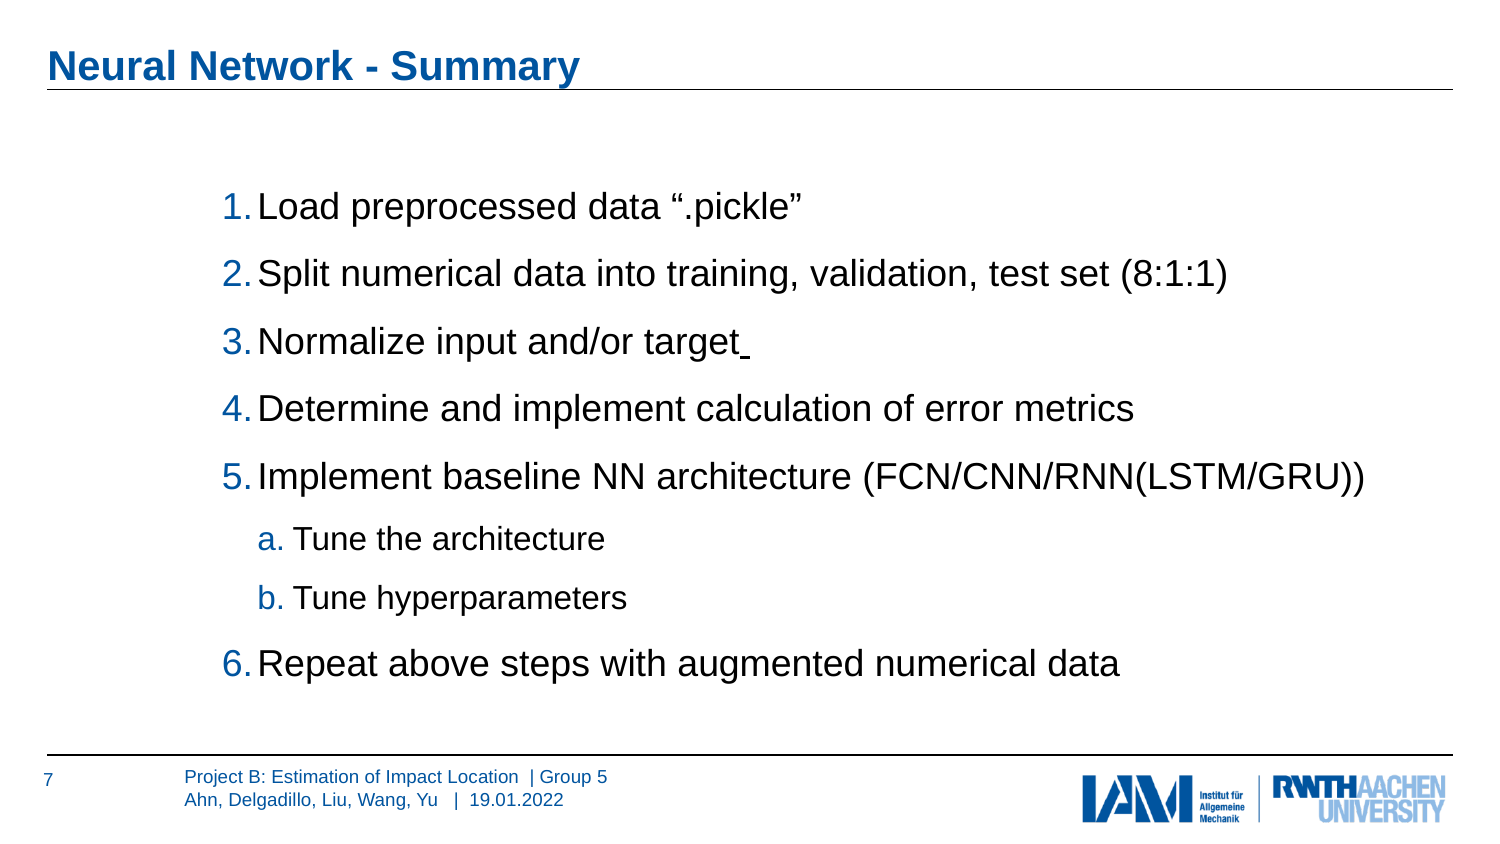

# Neural Network - Summary
Load preprocessed data “.pickle”
Split numerical data into training, validation, test set (8:1:1)
Normalize input and/or target
Determine and implement calculation of error metrics
Implement baseline NN architecture (FCN/CNN/RNN(LSTM/GRU))
Tune the architecture
Tune hyperparameters
Repeat above steps with augmented numerical data